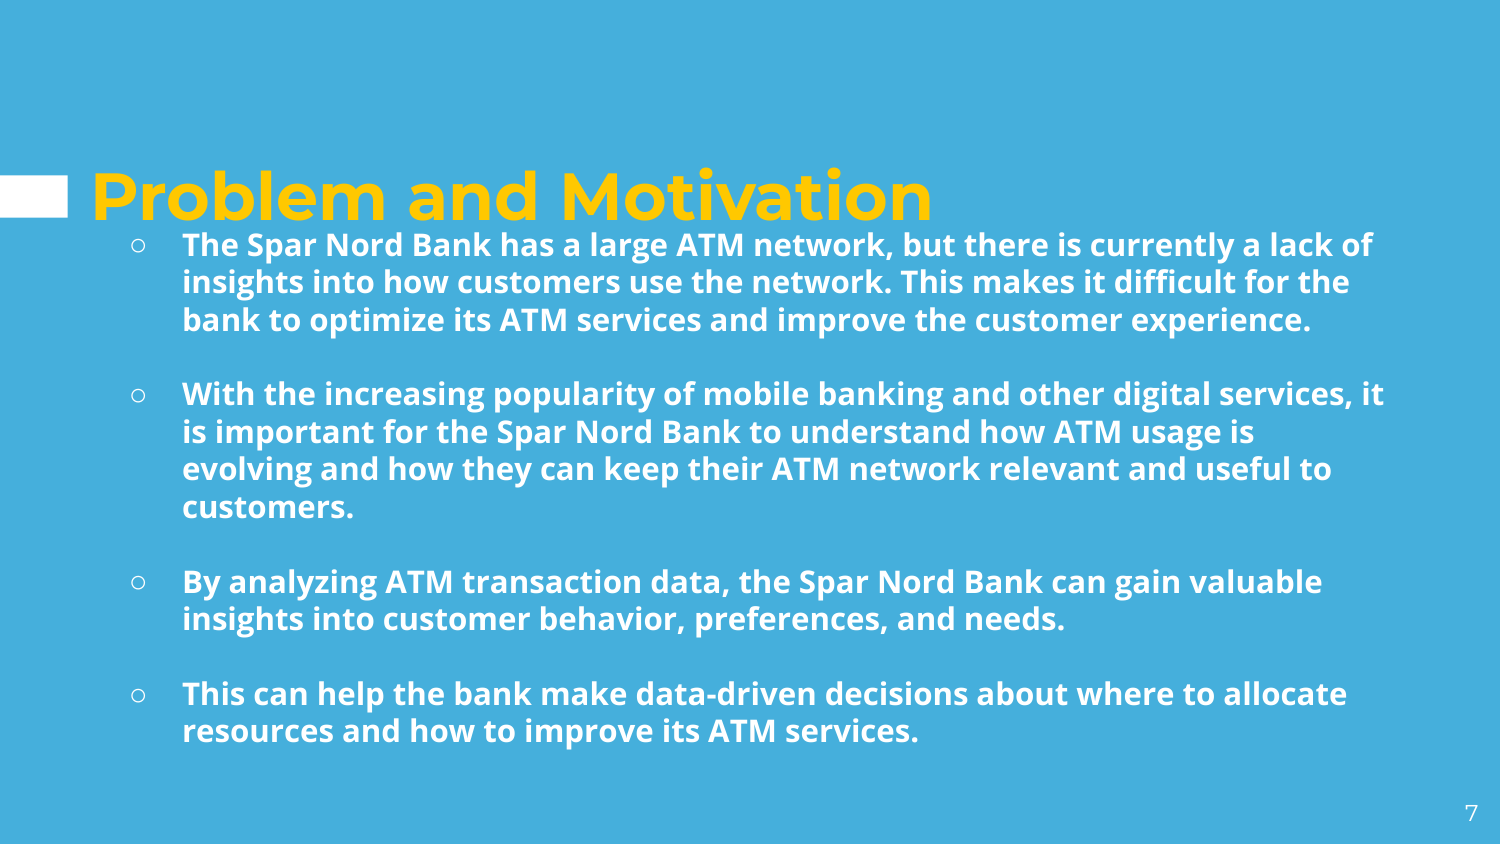

# Problem and Motivation
The Spar Nord Bank has a large ATM network, but there is currently a lack of insights into how customers use the network. This makes it difficult for the bank to optimize its ATM services and improve the customer experience.
With the increasing popularity of mobile banking and other digital services, it is important for the Spar Nord Bank to understand how ATM usage is evolving and how they can keep their ATM network relevant and useful to customers.
By analyzing ATM transaction data, the Spar Nord Bank can gain valuable insights into customer behavior, preferences, and needs.
This can help the bank make data-driven decisions about where to allocate resources and how to improve its ATM services.

7